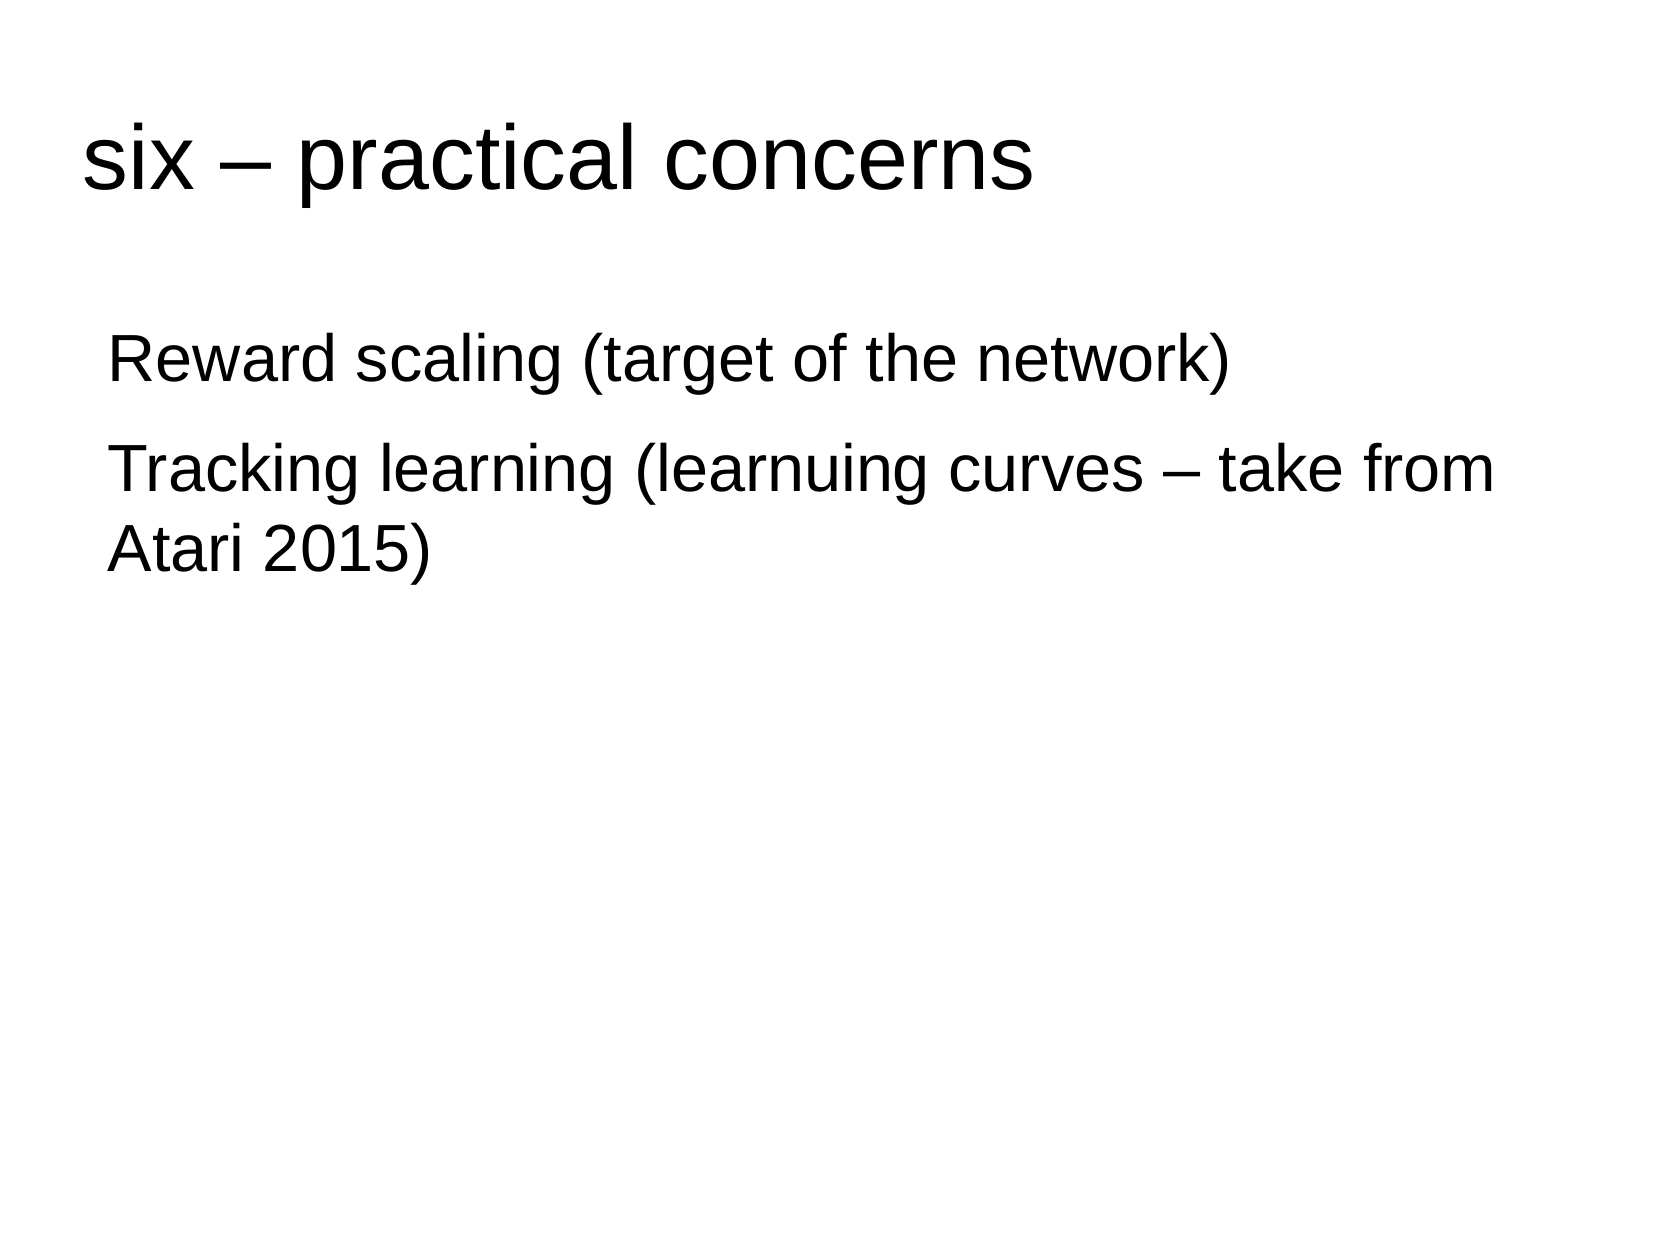

six – practical concerns

Reward scaling (target of the network)
Tracking learning (learnuing curves – take from Atari 2015)